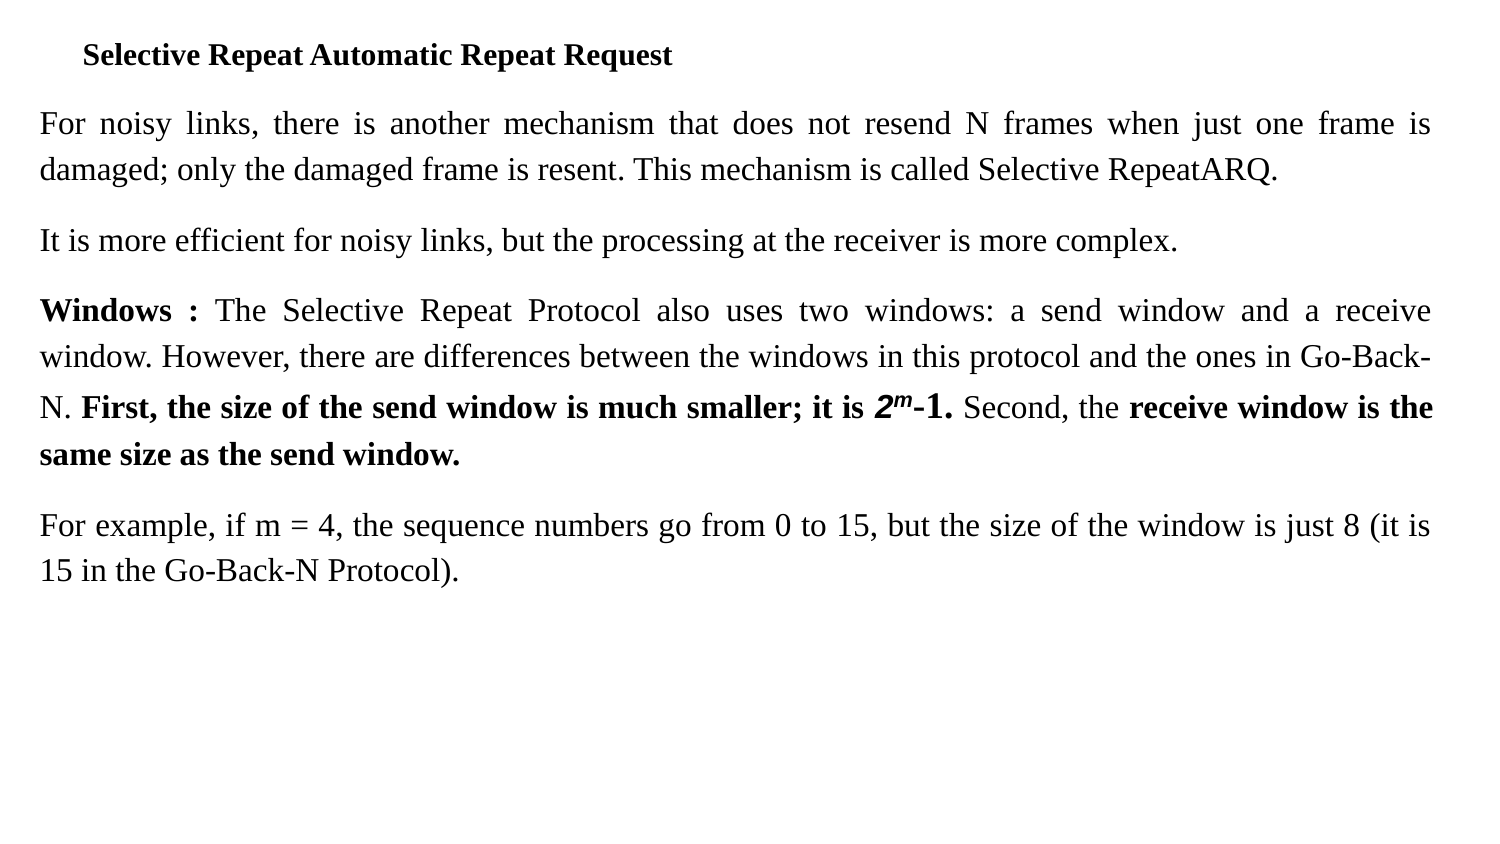

# Selective Repeat Automatic Repeat Request
For noisy links, there is another mechanism that does not resend N frames when just one frame is damaged; only the damaged frame is resent. This mechanism is called Selective RepeatARQ.
It is more efficient for noisy links, but the processing at the receiver is more complex.
Windows : The Selective Repeat Protocol also uses two windows: a send window and a receive window. However, there are differences between the windows in this protocol and the ones in Go-Back-N. First, the size of the send window is much smaller; it is 2m-1. Second, the receive window is the same size as the send window.
For example, if m = 4, the sequence numbers go from 0 to 15, but the size of the window is just 8 (it is 15 in the Go-Back-N Protocol).